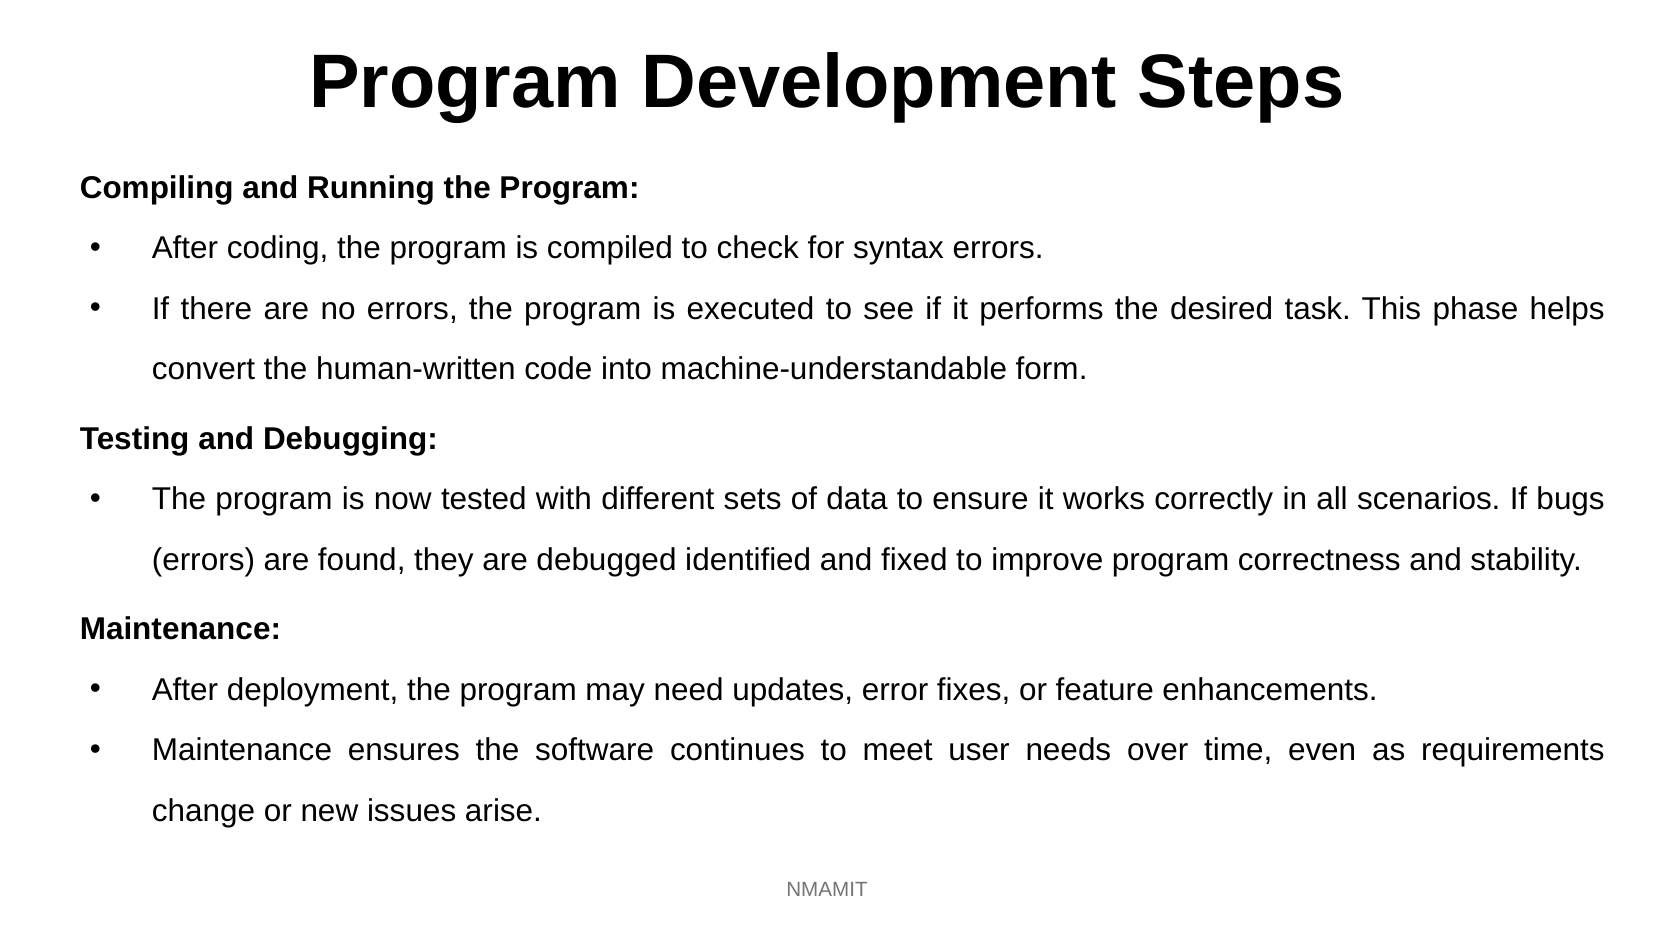

# Program Development Steps
Compiling and Running the Program:
After coding, the program is compiled to check for syntax errors.
If there are no errors, the program is executed to see if it performs the desired task. This phase helps convert the human-written code into machine-understandable form.
Testing and Debugging:
The program is now tested with different sets of data to ensure it works correctly in all scenarios. If bugs (errors) are found, they are debugged identified and fixed to improve program correctness and stability.
Maintenance:
After deployment, the program may need updates, error fixes, or feature enhancements.
Maintenance ensures the software continues to meet user needs over time, even as requirements change or new issues arise.
NMAMIT